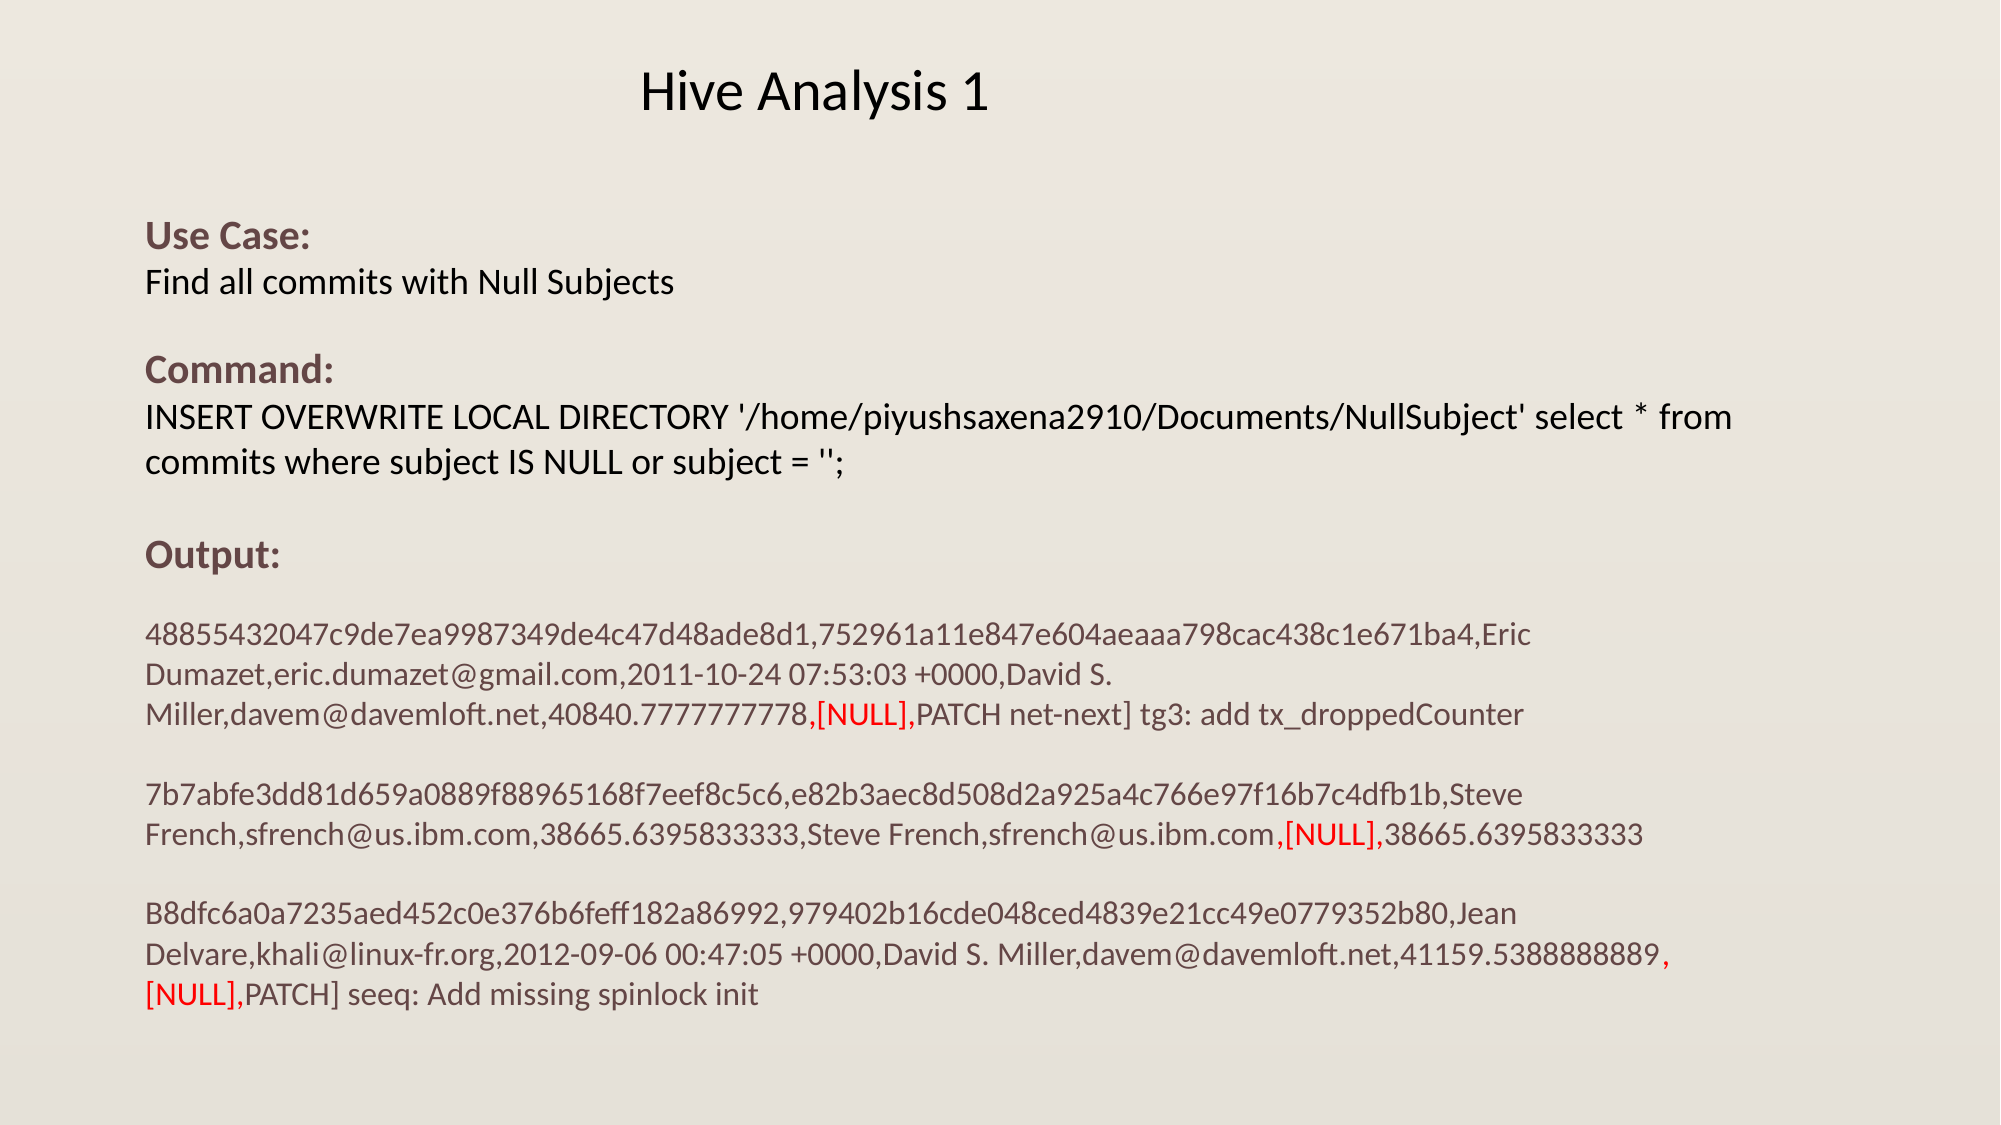

# Hive Analysis 1
Use Case:
Find all commits with Null Subjects

Command:
INSERT OVERWRITE LOCAL DIRECTORY '/home/piyushsaxena2910/Documents/NullSubject' select * from commits where subject IS NULL or subject = '';

Output:

48855432047c9de7ea9987349de4c47d48ade8d1,752961a11e847e604aeaaa798cac438c1e671ba4,Eric Dumazet,eric.dumazet@gmail.com,2011-10-24 07:53:03 +0000,David S. Miller,davem@davemloft.net,40840.7777777778,[NULL],PATCH net-next] tg3: add tx_droppedCounter

7b7abfe3dd81d659a0889f88965168f7eef8c5c6,e82b3aec8d508d2a925a4c766e97f16b7c4dfb1b,Steve French,sfrench@us.ibm.com,38665.6395833333,Steve French,sfrench@us.ibm.com,[NULL],38665.6395833333

B8dfc6a0a7235aed452c0e376b6feff182a86992,979402b16cde048ced4839e21cc49e0779352b80,Jean Delvare,khali@linux-fr.org,2012-09-06 00:47:05 +0000,David S. Miller,davem@davemloft.net,41159.5388888889,[NULL],PATCH] seeq: Add missing spinlock init